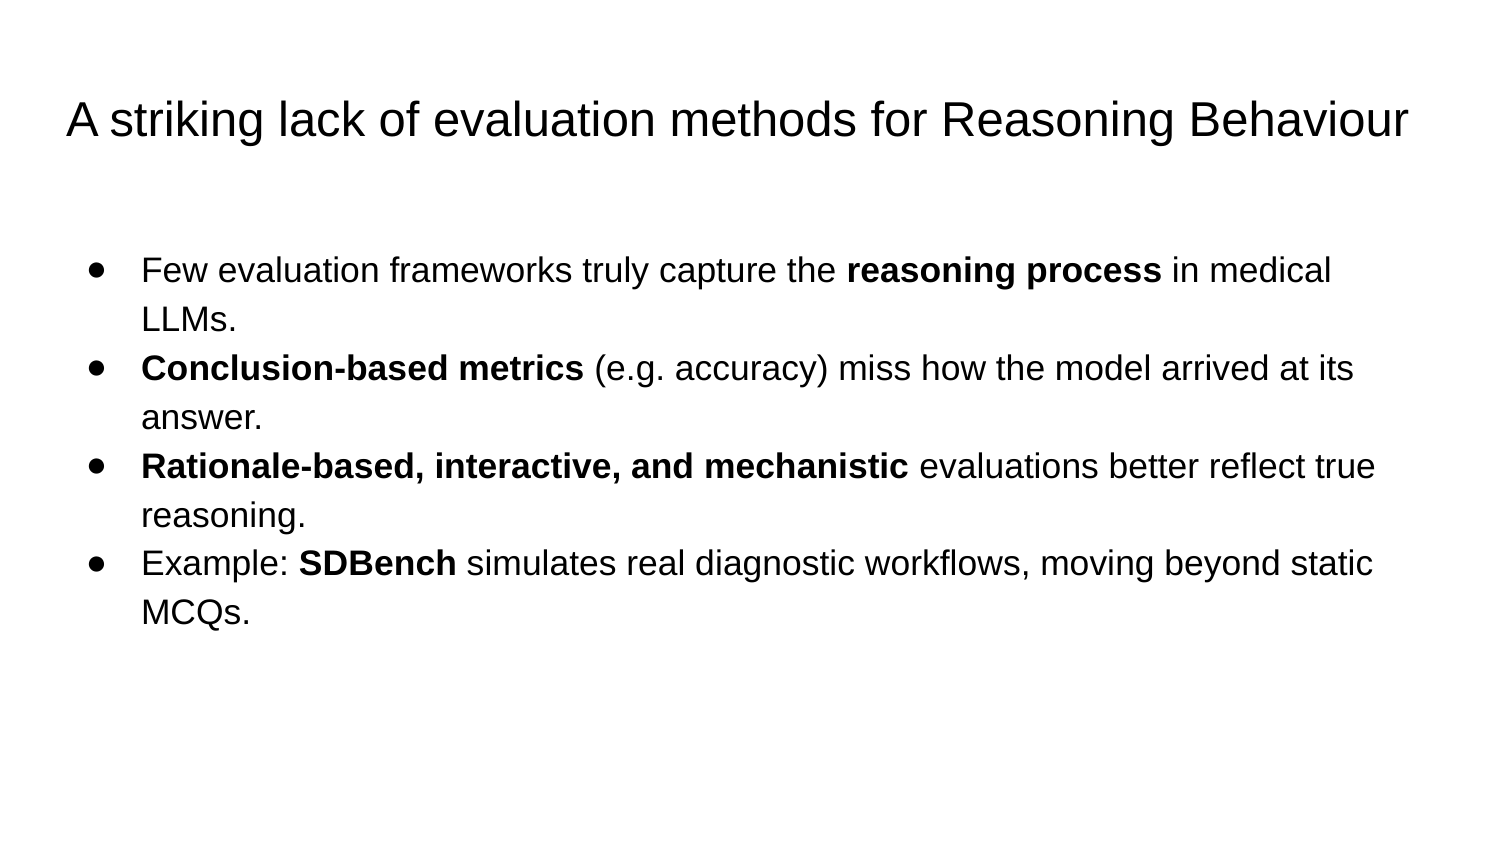

# A striking lack of evaluation methods for Reasoning Behaviour
Few evaluation frameworks truly capture the reasoning process in medical LLMs.
Conclusion-based metrics (e.g. accuracy) miss how the model arrived at its answer.
Rationale-based, interactive, and mechanistic evaluations better reflect true reasoning.
Example: SDBench simulates real diagnostic workflows, moving beyond static MCQs.